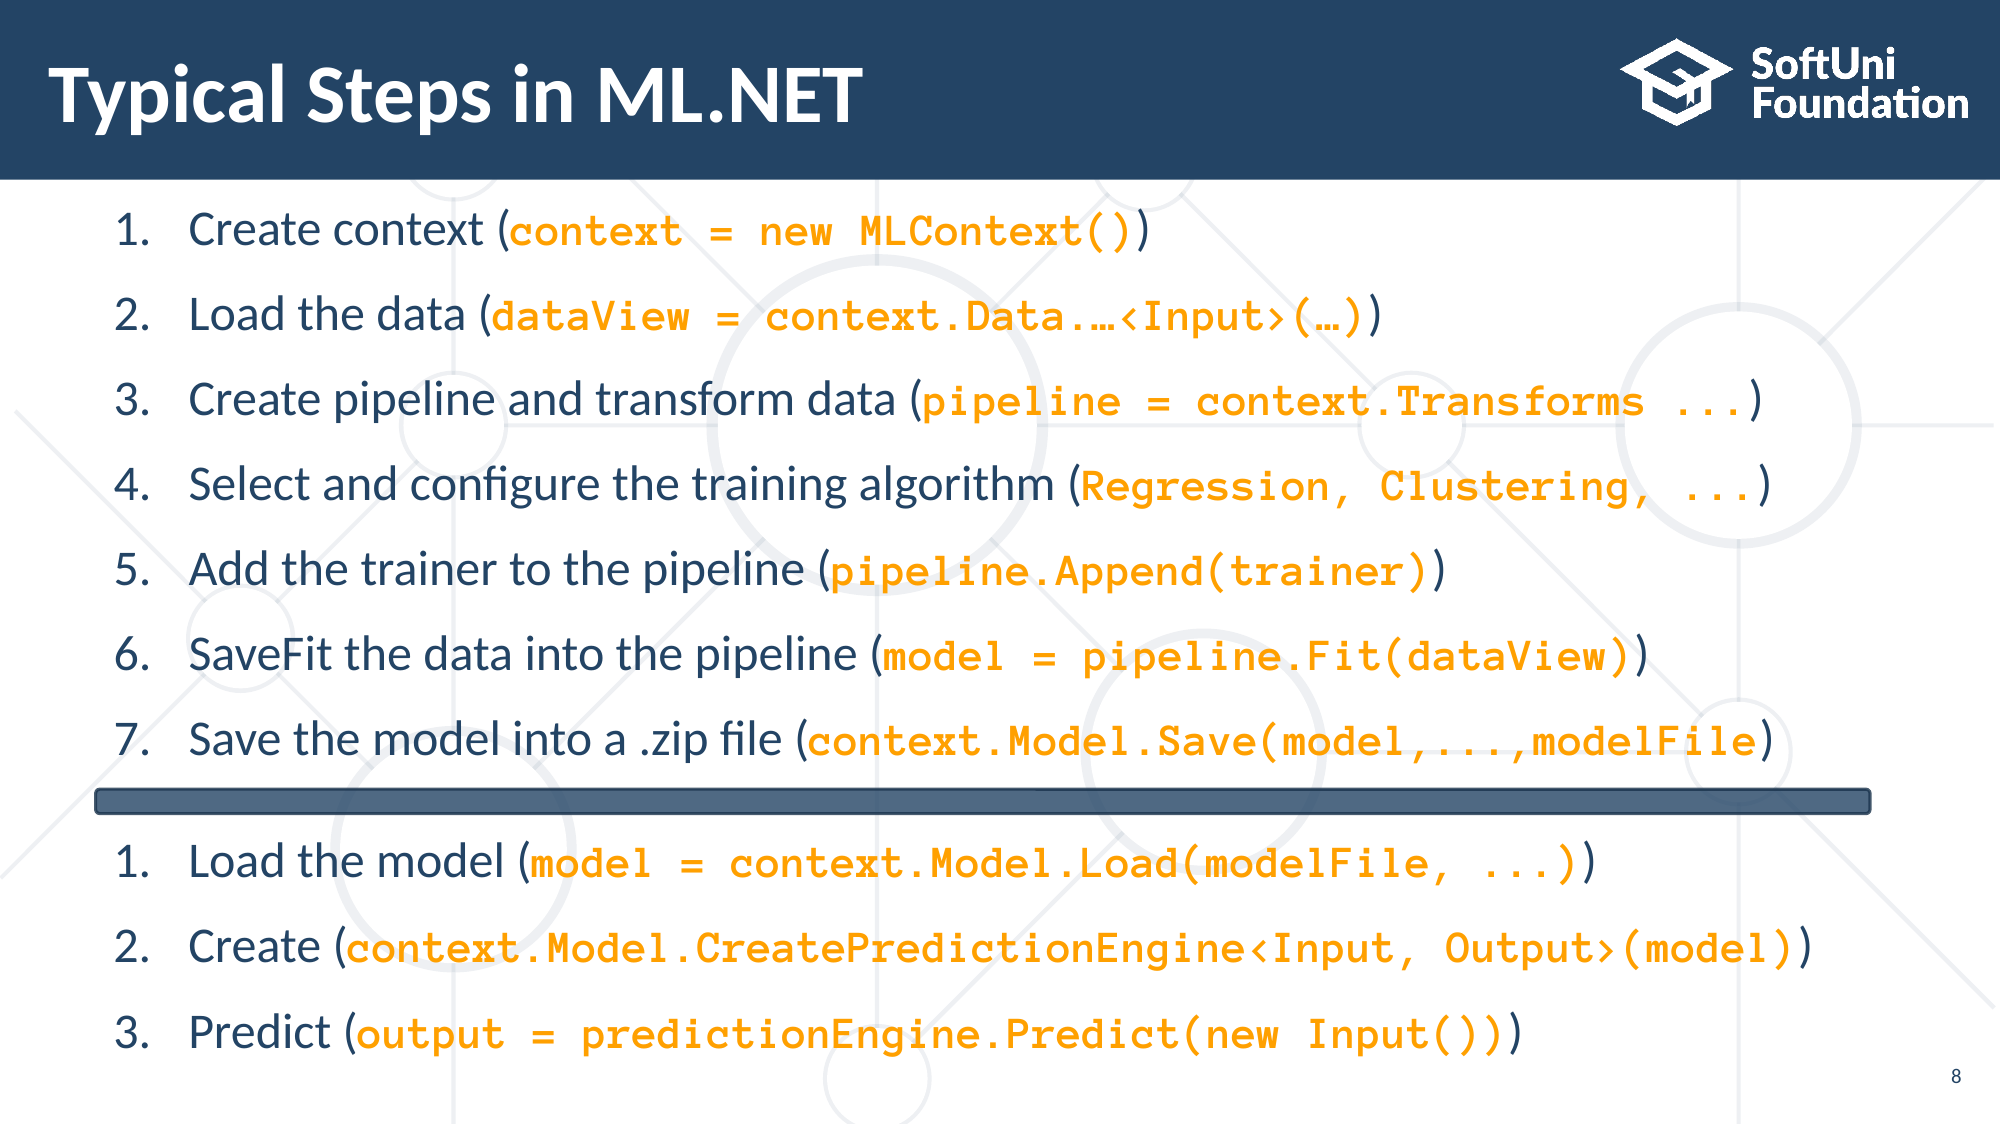

# Typical Steps in ML.NET
Create context (context = new MLContext())
Load the data (dataView = context.Data.…<Input>(…))
Create pipeline and transform data (pipeline = context.Transforms ...)
Select and configure the training algorithm (Regression, Clustering, ...)
Add the trainer to the pipeline (pipeline.Append(trainer))
SaveFit the data into the pipeline (model = pipeline.Fit(dataView))
Save the model into a .zip file (context.Model.Save(model,...,modelFile)

Load the model (model = context.Model.Load(modelFile, ...))
Create (context.Model.CreatePredictionEngine<Input, Output>(model))
Predict (output = predictionEngine.Predict(new Input()))

8